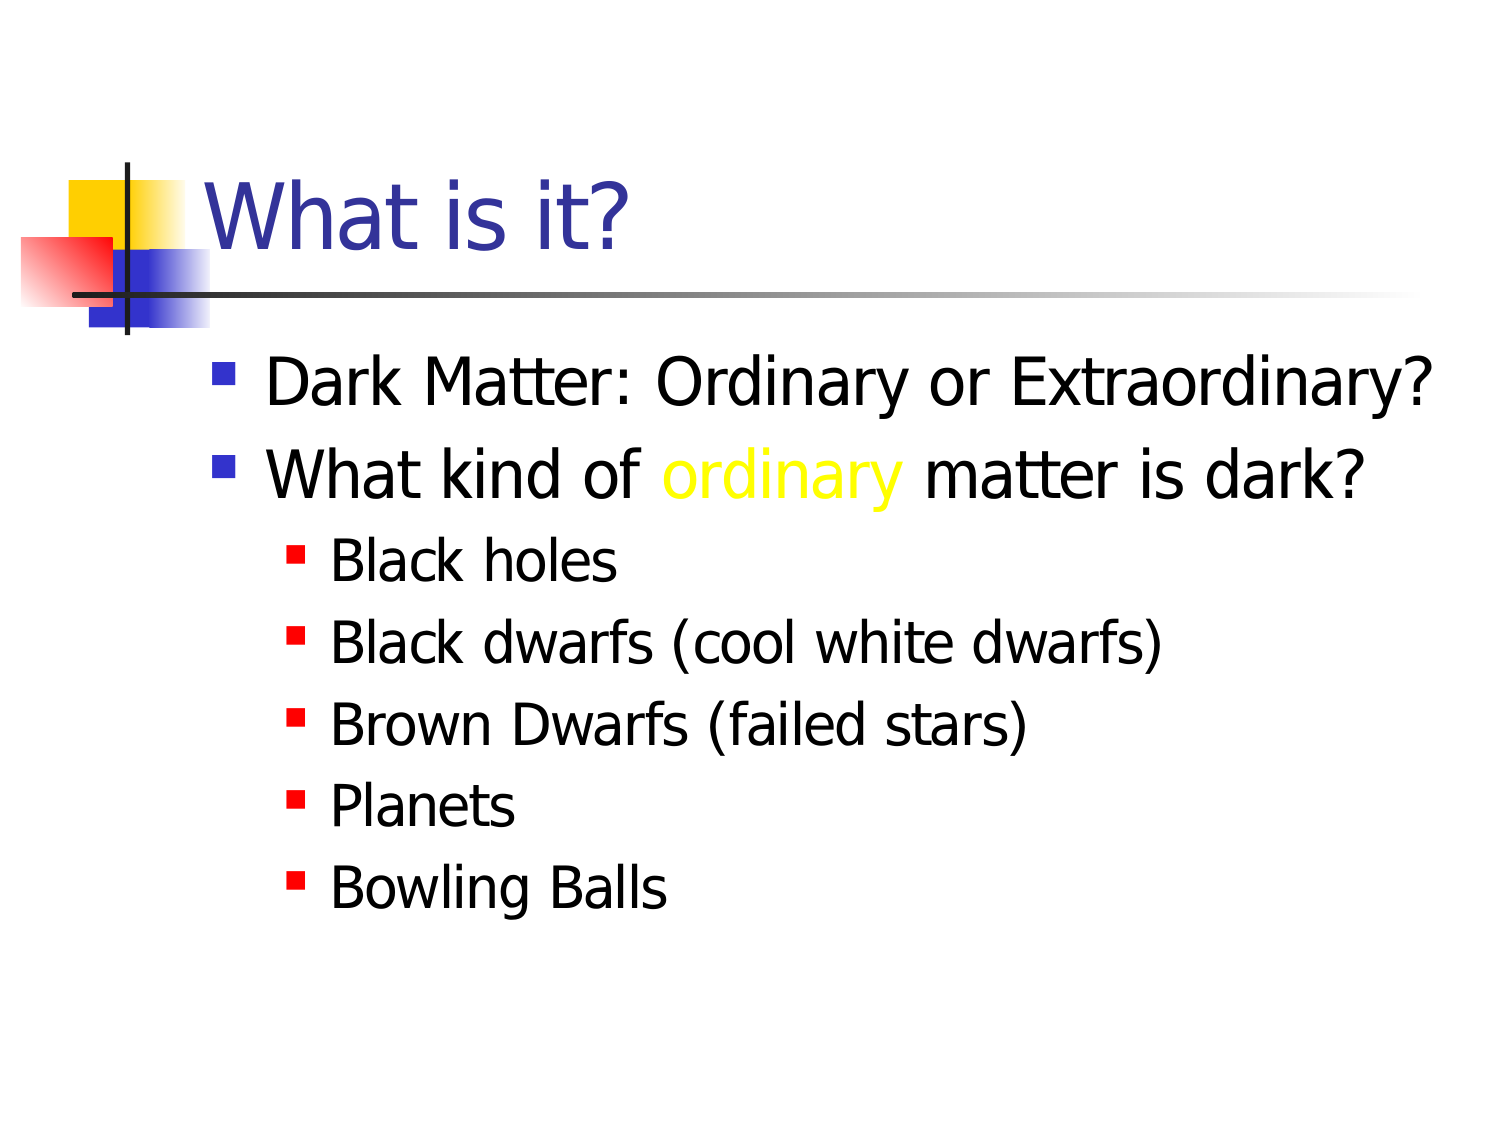

# What is it?
Dark Matter: Ordinary or Extraordinary?
What kind of ordinary matter is dark?
Black holes
Black dwarfs (cool white dwarfs)
Brown Dwarfs (failed stars)
Planets
Bowling Balls